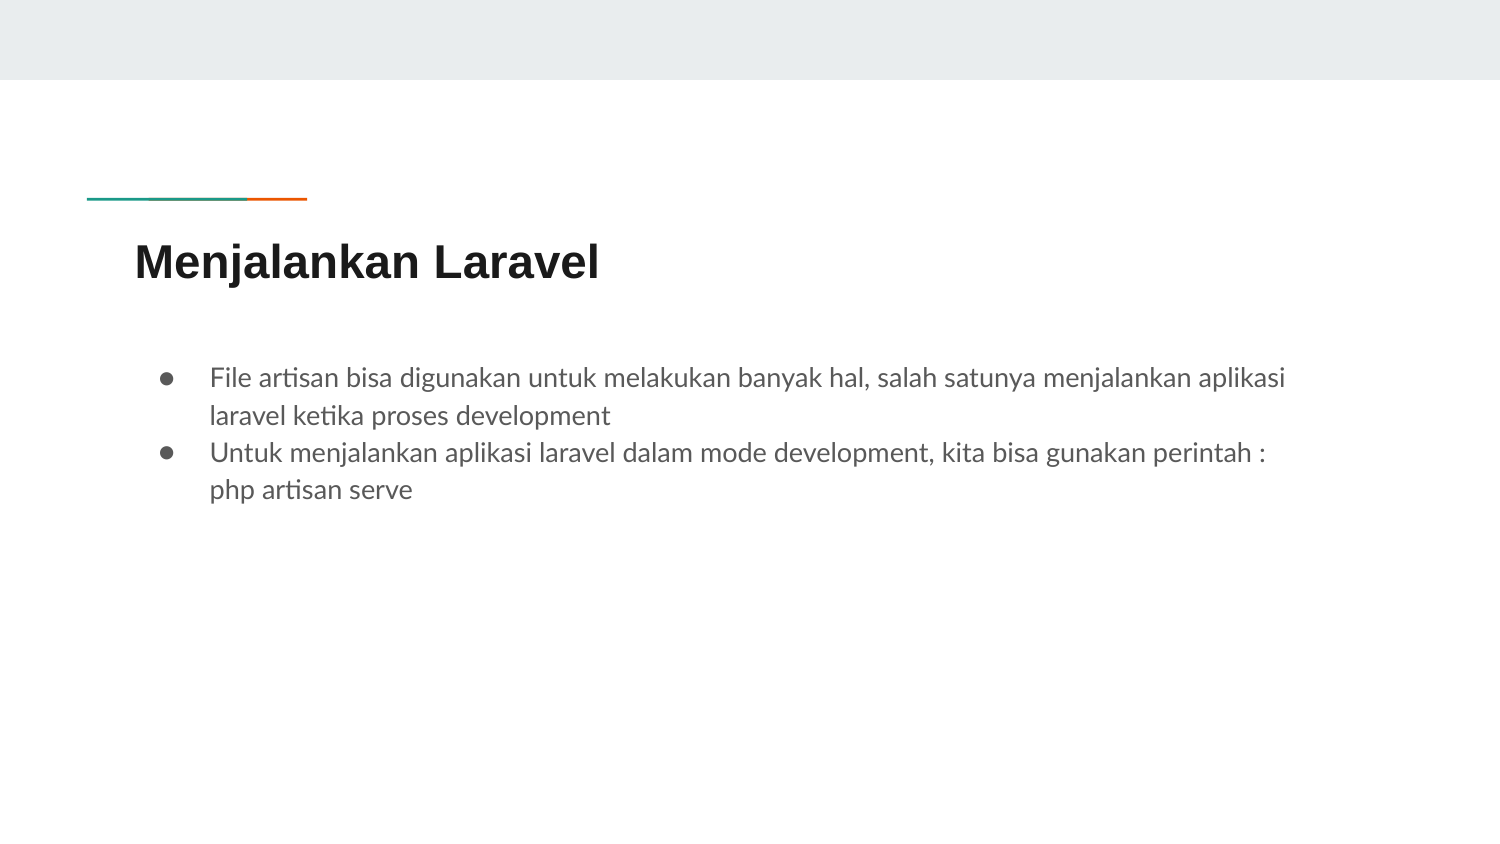

# Menjalankan Laravel
File artisan bisa digunakan untuk melakukan banyak hal, salah satunya menjalankan aplikasi laravel ketika proses development
Untuk menjalankan aplikasi laravel dalam mode development, kita bisa gunakan perintah :
php artisan serve